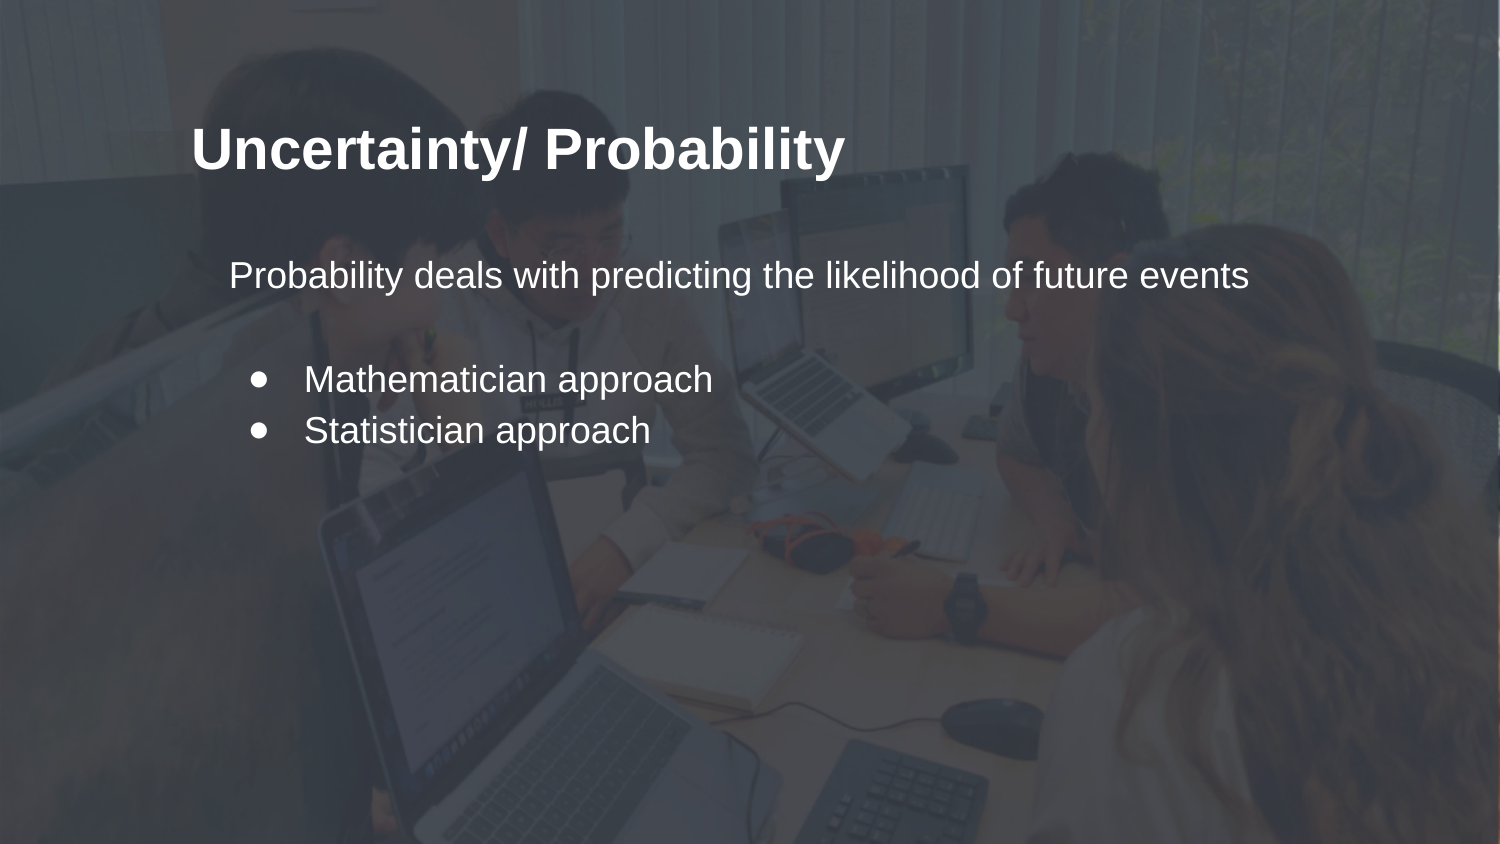

# Uncertainty/ Probability
Probability deals with predicting the likelihood of future events

Mathematician approach
Statistician approach